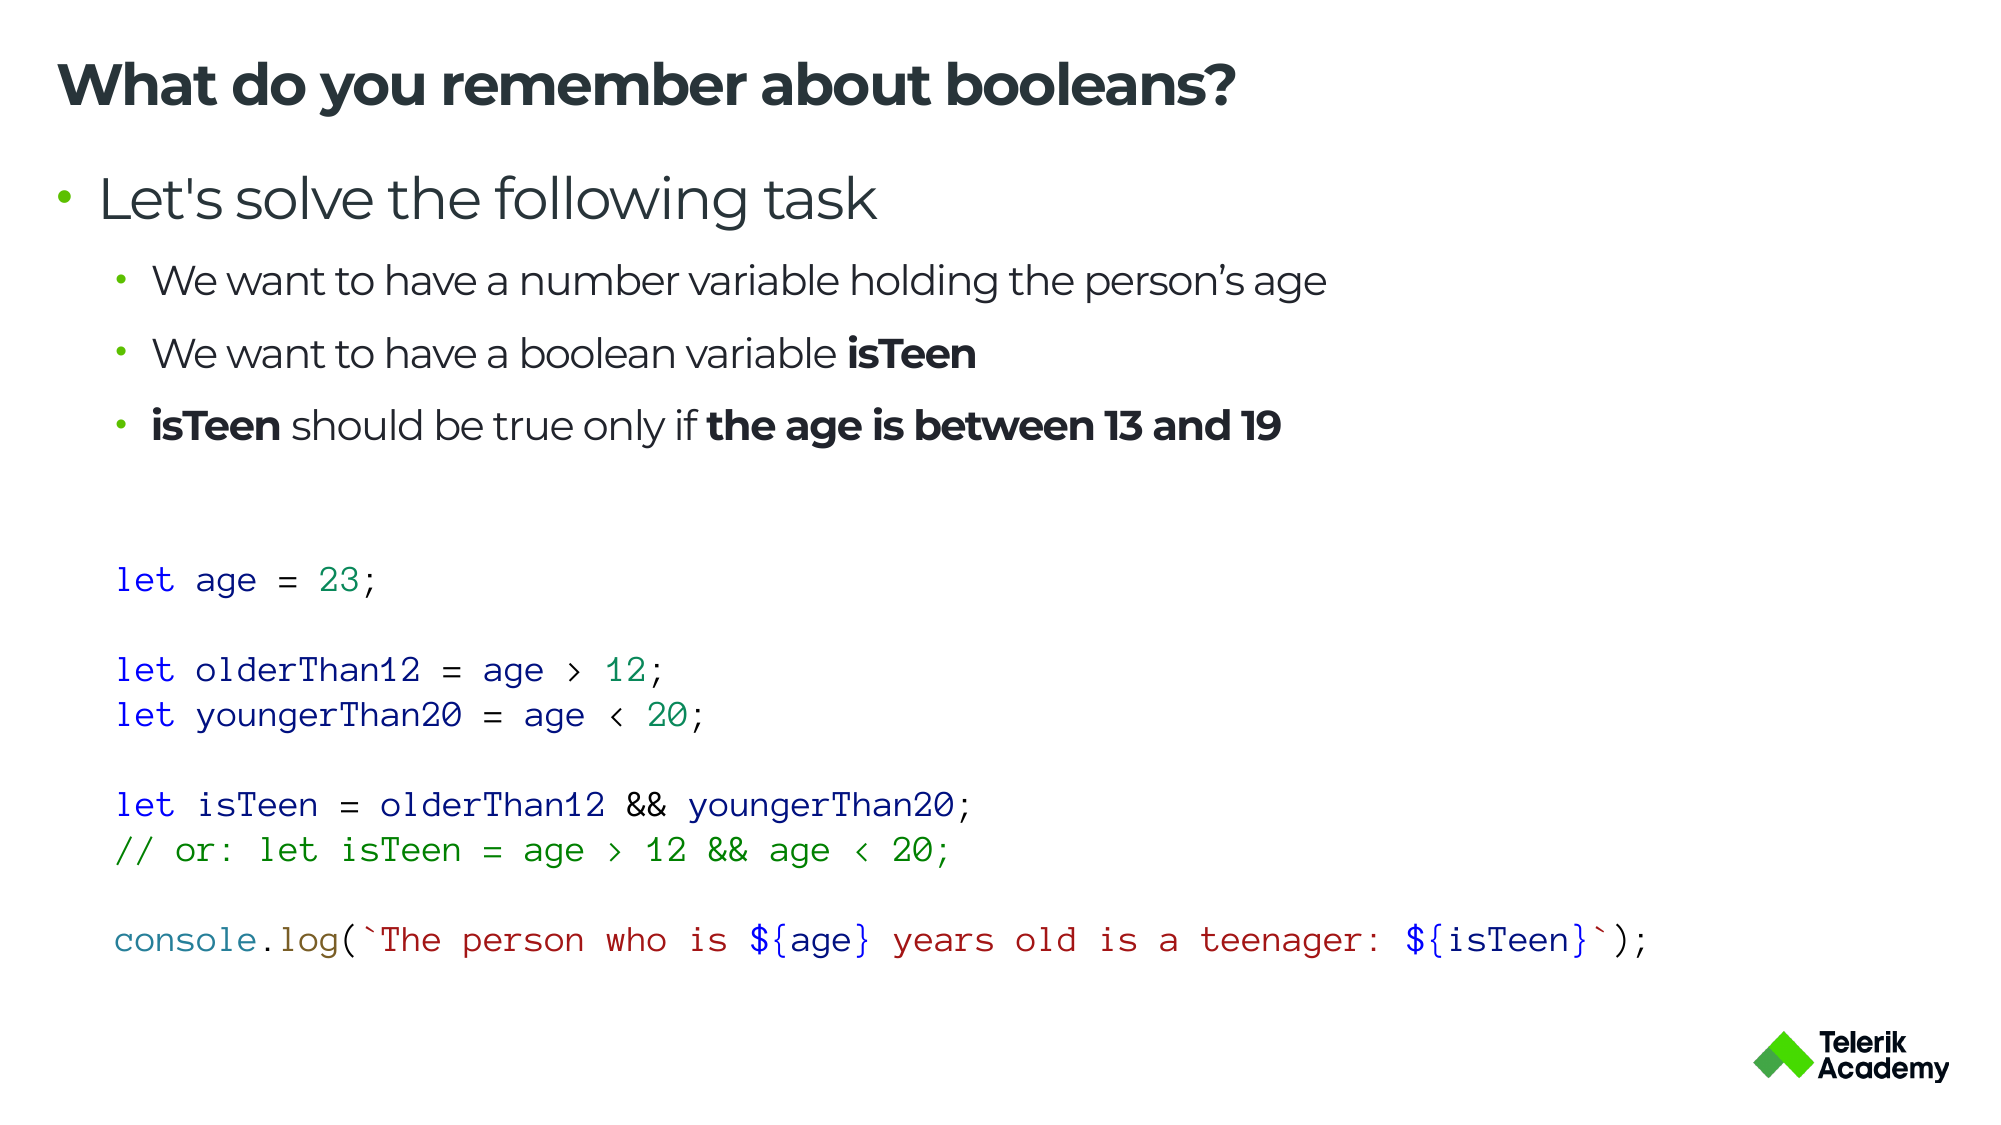

# What do you remember about booleans?
Let's solve the following task
We want to have a number variable holding the person’s age
We want to have a boolean variable isTeen
isTeen should be true only if the age is between 13 and 19
let age = 23;
let olderThan12 = age > 12;
let youngerThan20 = age < 20;
let isTeen = olderThan12 && youngerThan20;
// or: let isTeen = age > 12 && age < 20;
console.log(`The person who is ${age} years old is a teenager: ${isTeen}`);